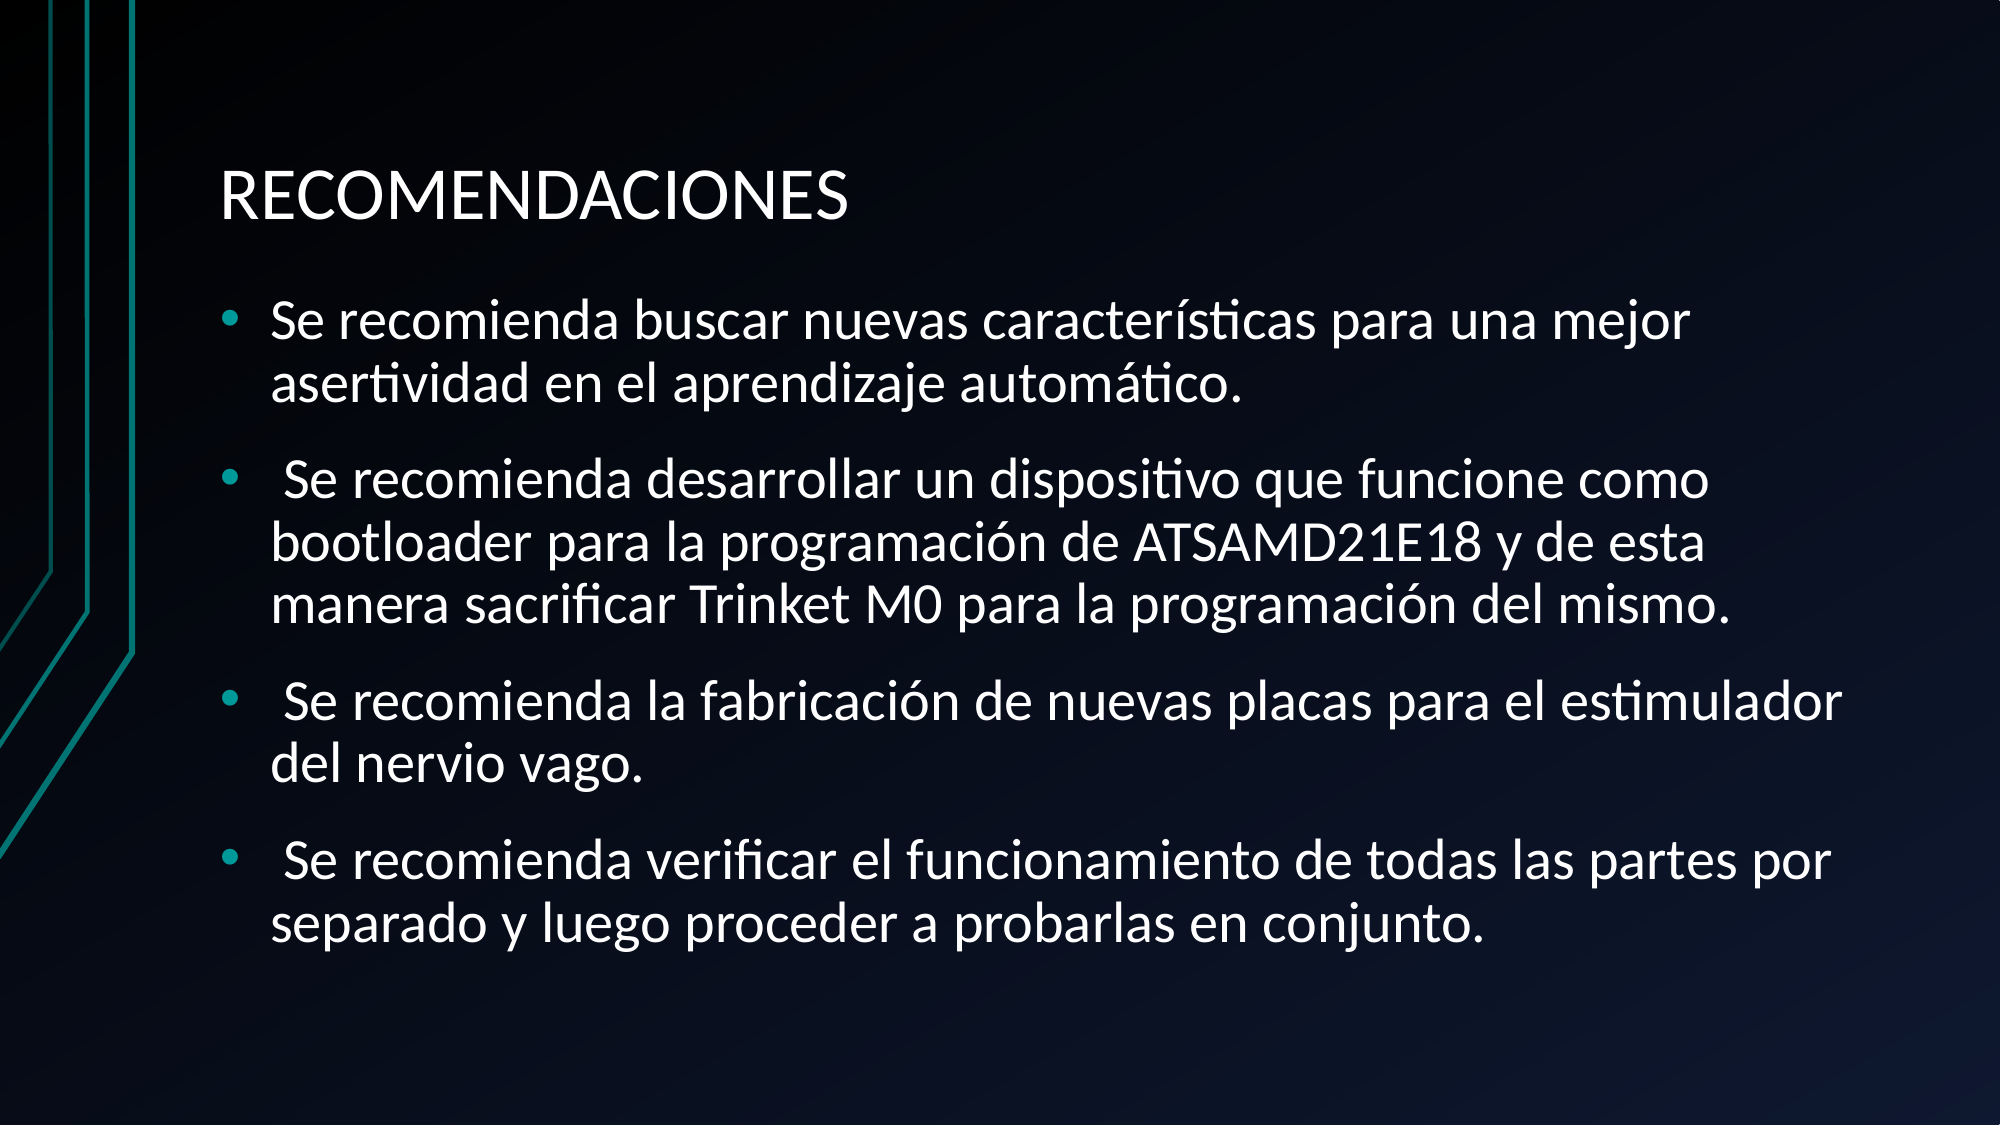

# RECOMENDACIONES
Se recomienda buscar nuevas características para una mejor asertividad en el aprendizaje automático.
 Se recomienda desarrollar un dispositivo que funcione como bootloader para la programación de ATSAMD21E18 y de esta manera sacrificar Trinket M0 para la programación del mismo.
 Se recomienda la fabricación de nuevas placas para el estimulador del nervio vago.
 Se recomienda verificar el funcionamiento de todas las partes por separado y luego proceder a probarlas en conjunto.